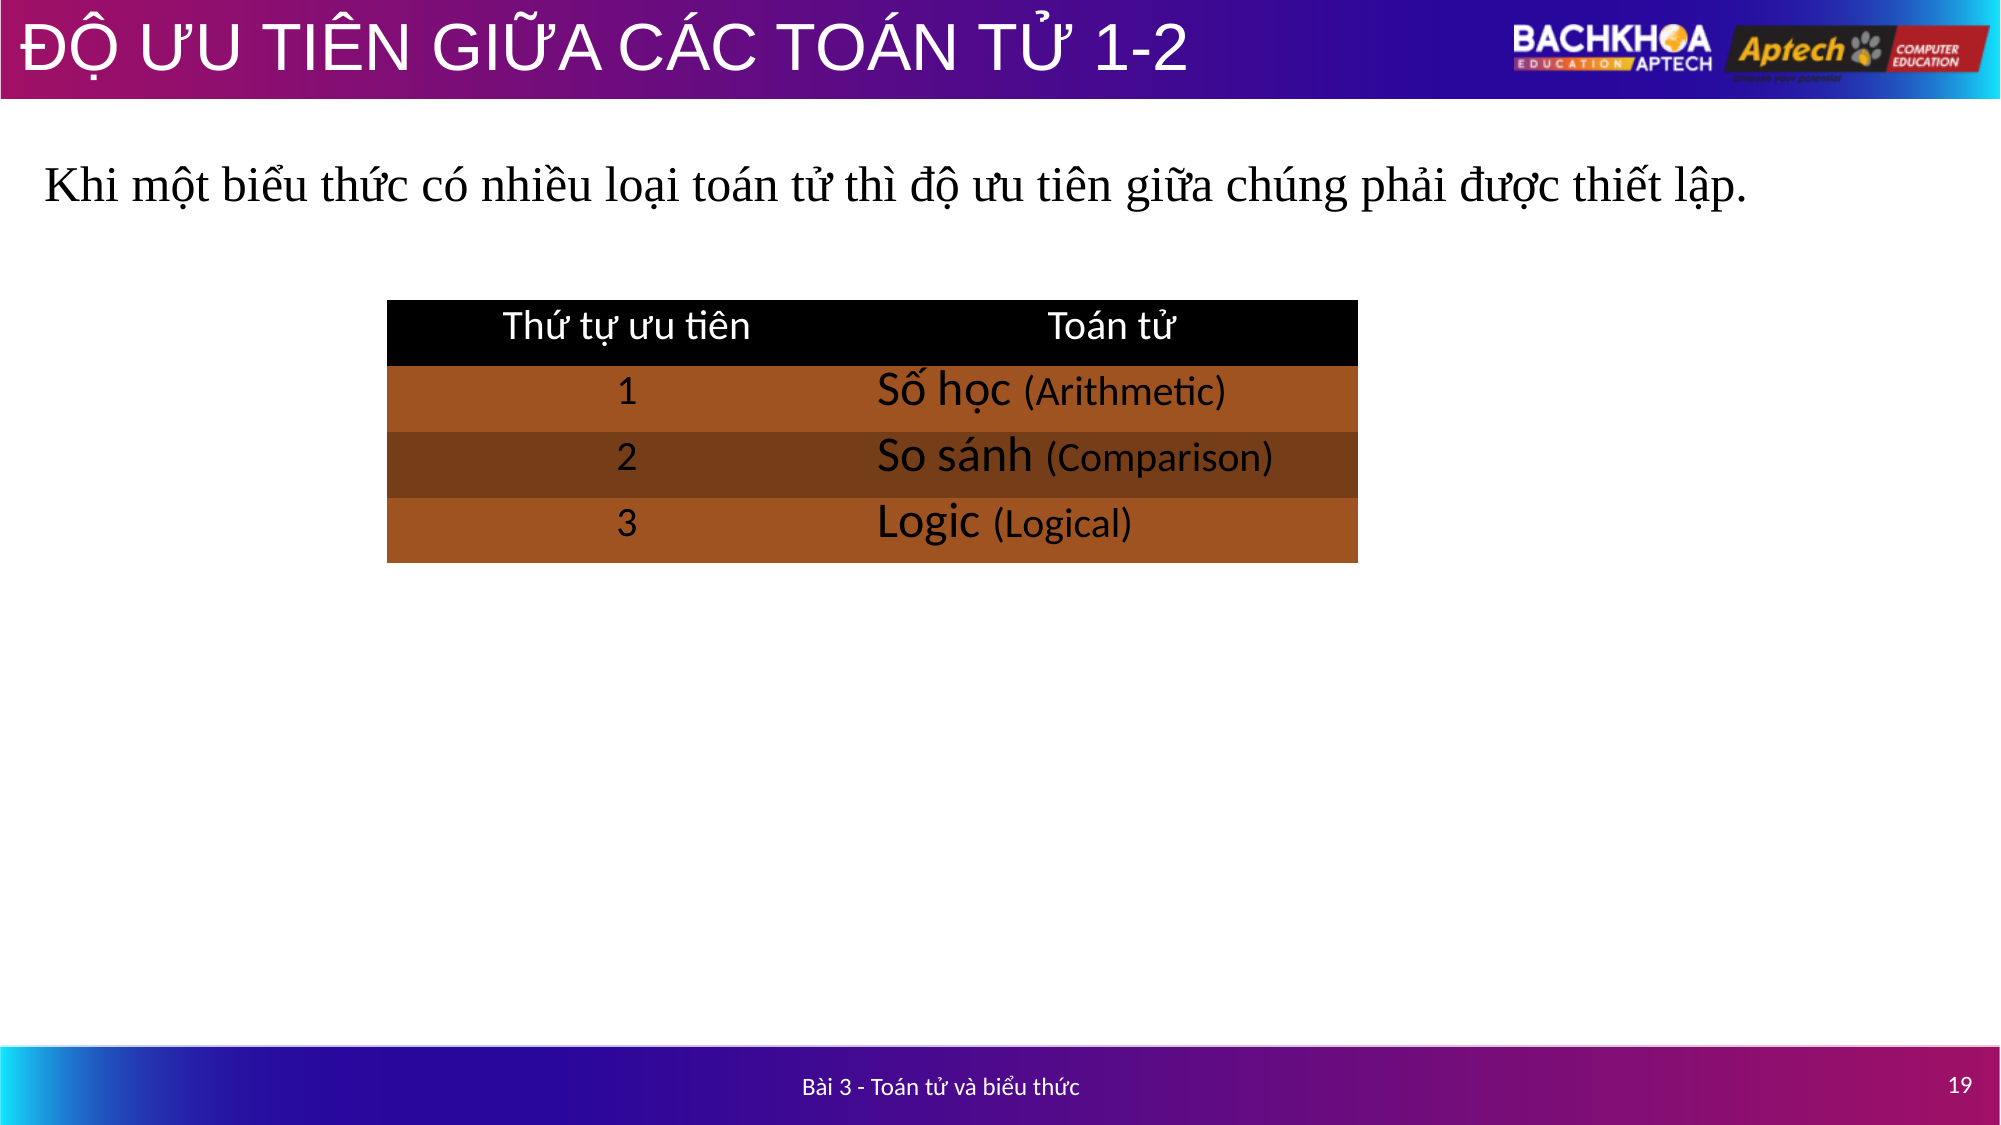

# ĐỘ ƯU TIÊN GIỮA CÁC TOÁN TỬ 1-2
Khi một biểu thức có nhiều loại toán tử thì độ ưu tiên giữa chúng phải được thiết lập.

| Thứ tự ưu tiên | Toán tử |
| --- | --- |
| 1 | Số học (Arithmetic) |
| 2 | So sánh (Comparison) |
| 3 | Logic (Logical) |
19
Bài 3 - Toán tử và biểu thức